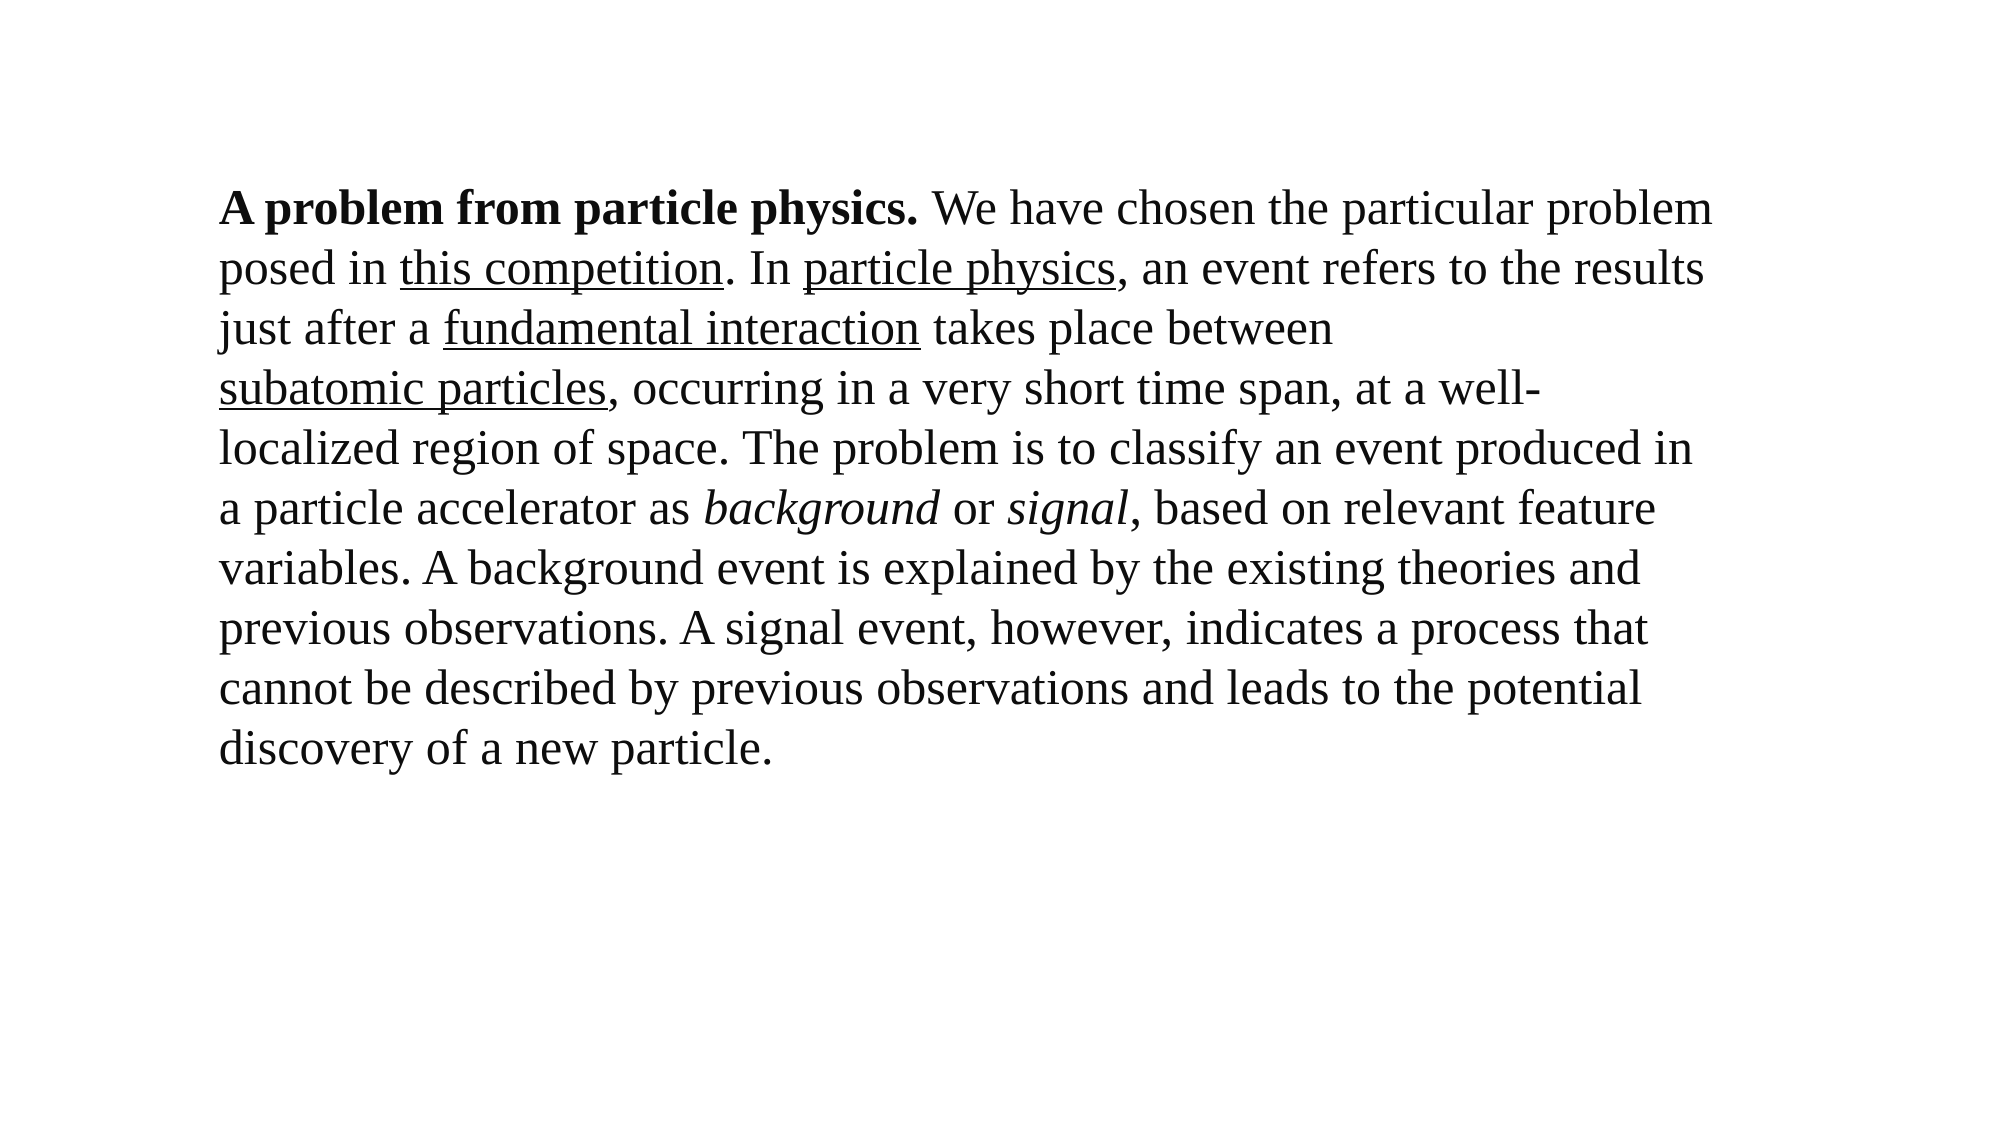

A problem from particle physics. We have chosen the particular problem posed in this competition. In particle physics, an event refers to the results just after a fundamental interaction takes place between subatomic particles, occurring in a very short time span, at a well-localized region of space. The problem is to classify an event produced in a particle accelerator as background or signal, based on relevant feature variables. A background event is explained by the existing theories and previous observations. A signal event, however, indicates a process that cannot be described by previous observations and leads to the potential discovery of a new particle.